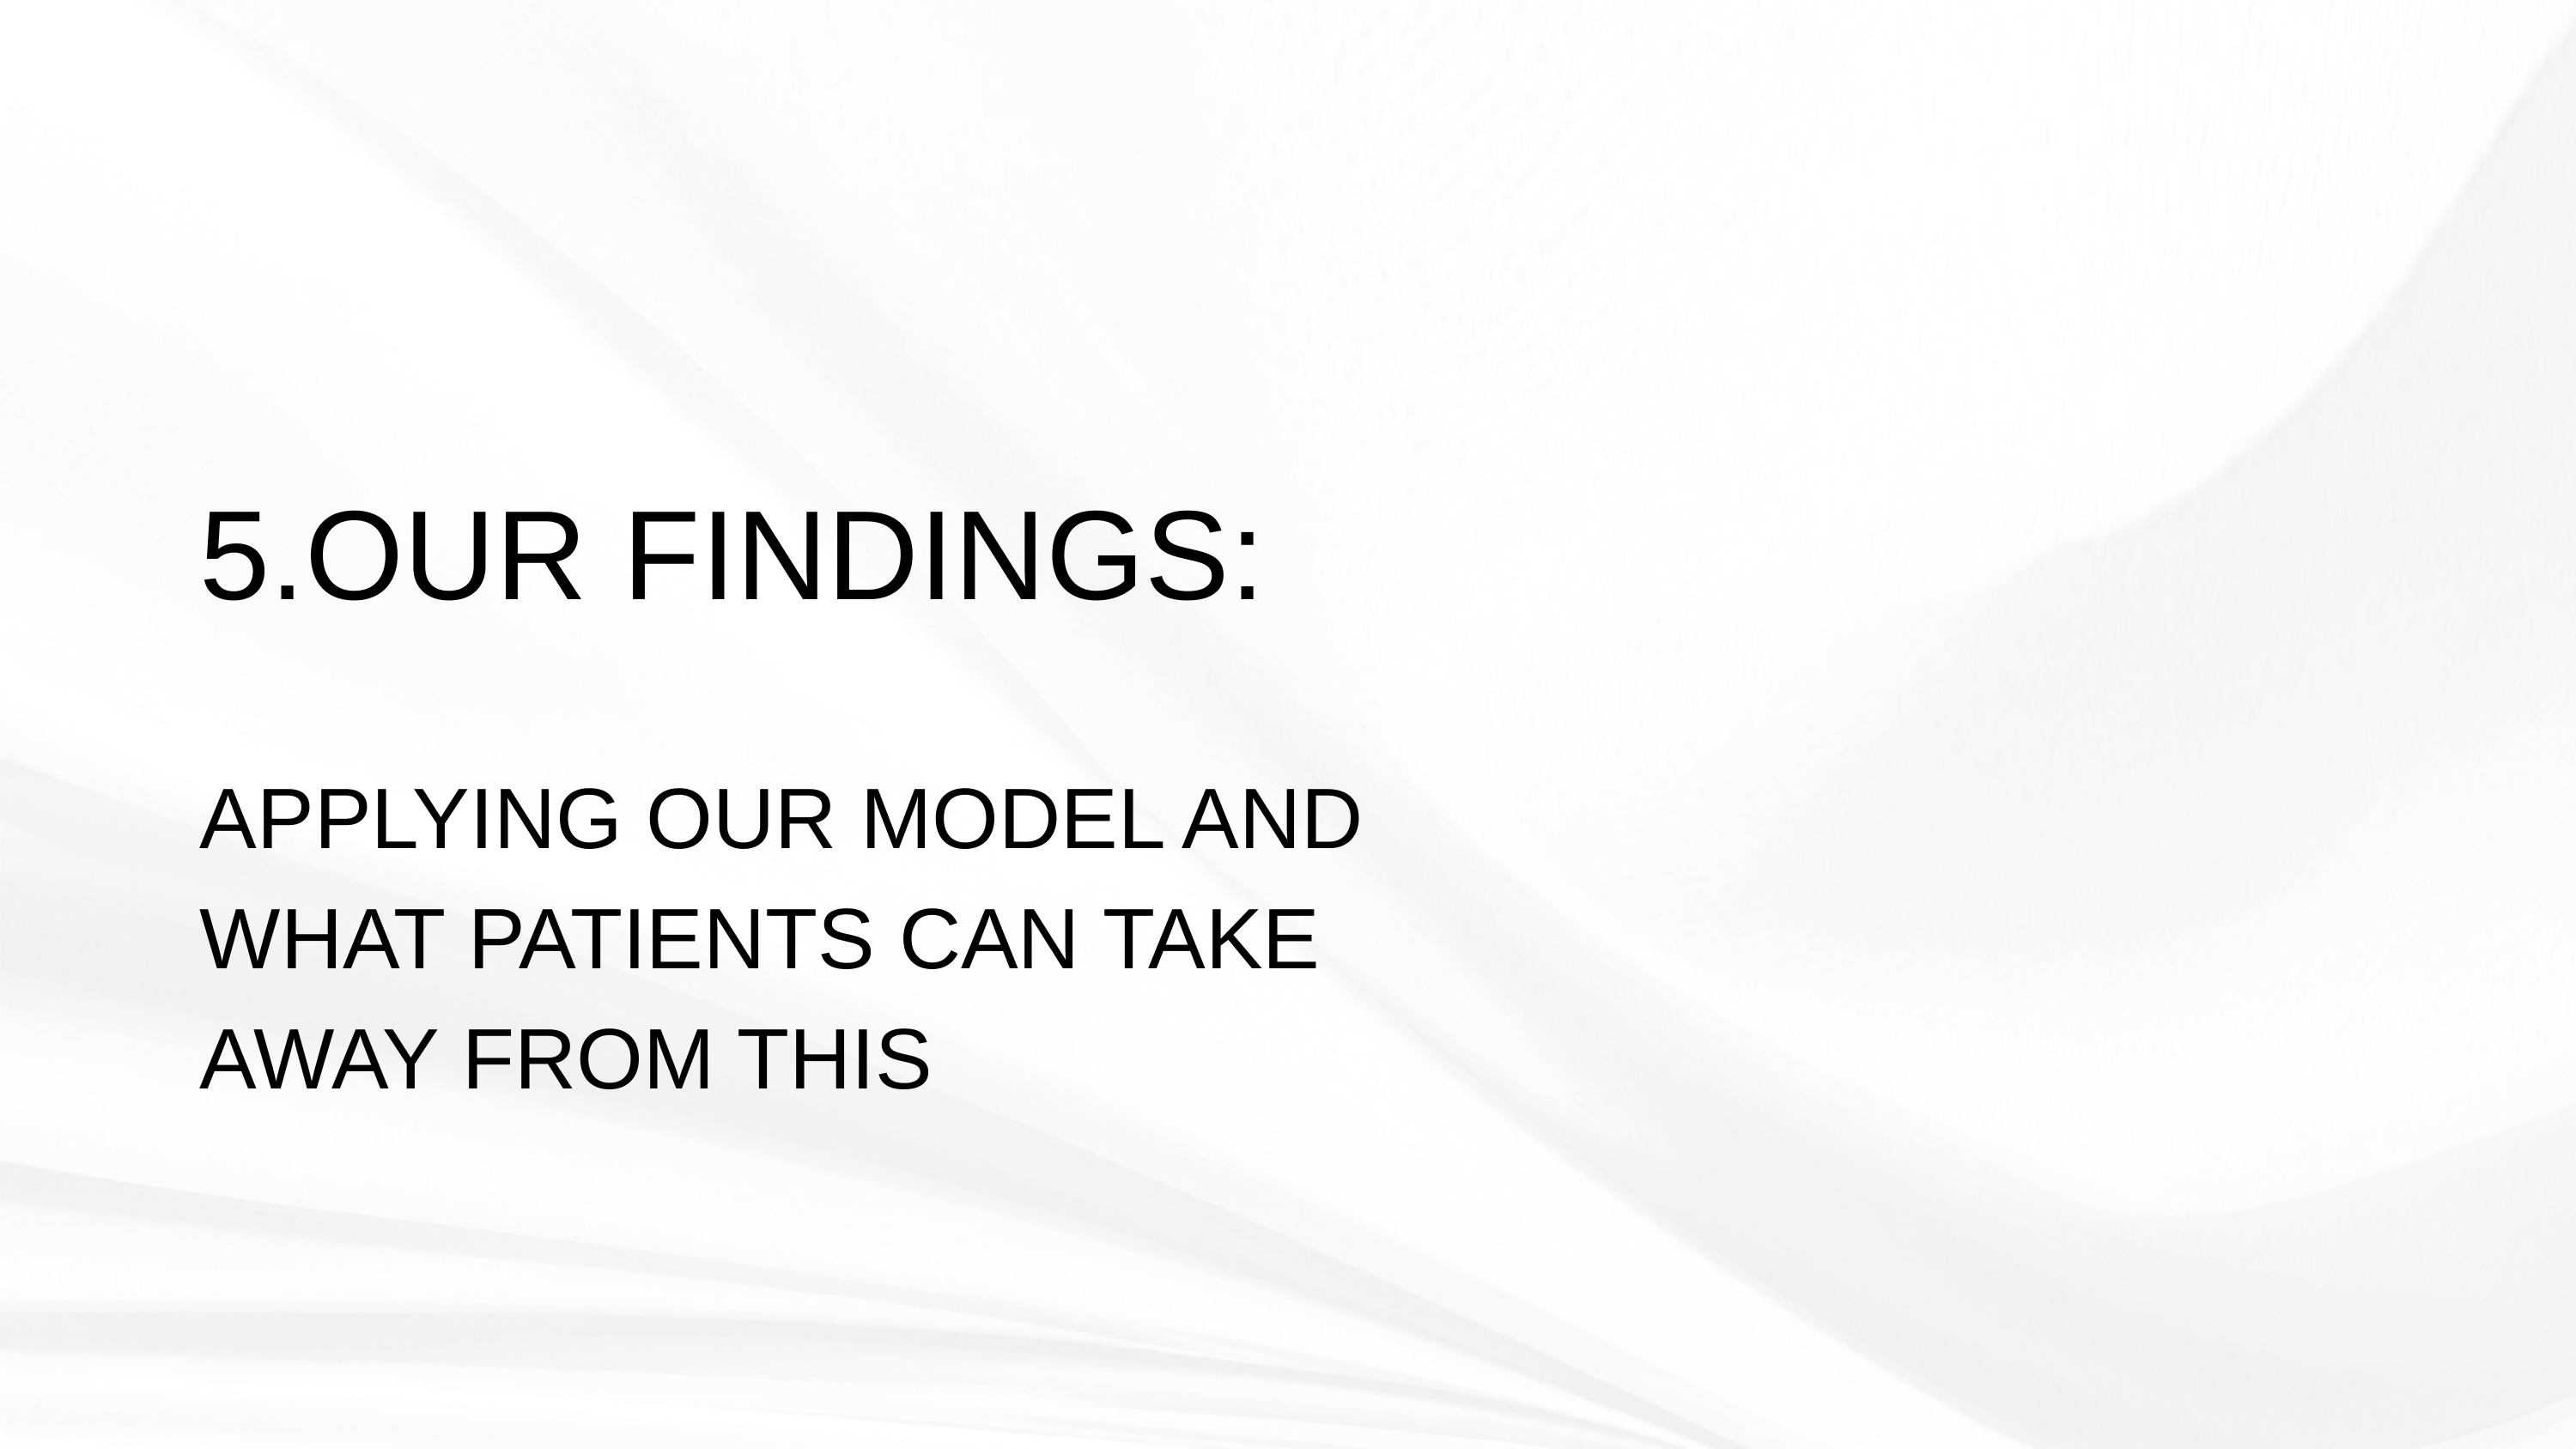

5.OUR FINDINGS:

APPLYING OUR MODEL AND WHAT PATIENTS CAN TAKE AWAY FROM THIS